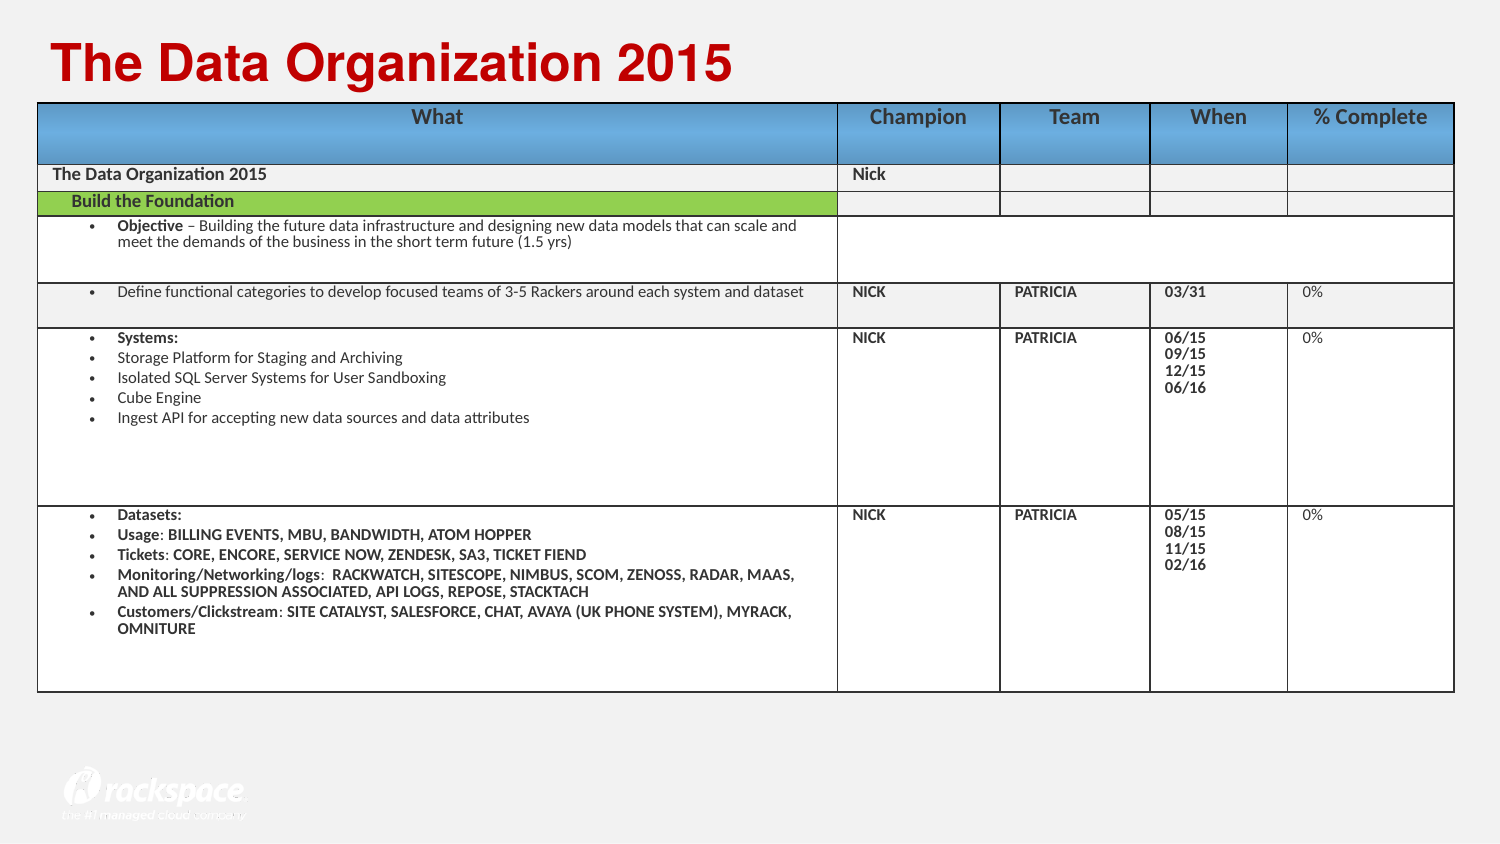

The Data Organization 2015
| What | Champion | Team | When | % Complete |
| --- | --- | --- | --- | --- |
| The Data Organization 2015 | Nick |  |  |  |
| Build the Foundation |  |  |  |  |
| Objective – Building the future data infrastructure and designing new data models that can scale and meet the demands of the business in the short term future (1.5 yrs) |  |  |  |  |
| Define functional categories to develop focused teams of 3-5 Rackers around each system and dataset | Nick | Patricia | 03/31 | 0% |
| Systems: Storage Platform for Staging and Archiving Isolated SQL Server Systems for User Sandboxing Cube Engine Ingest API for accepting new data sources and data attributes | Nick | Patricia | 06/15 09/15 12/15 06/16 | 0% |
| Datasets: Usage: Billing Events, MBU, Bandwidth, Atom Hopper Tickets: Core, Encore, Service Now, Zendesk, SA3, Ticket Fiend Monitoring/Networking/logs: Rackwatch, Sitescope, Nimbus, Scom, Zenoss, RADAR, MaaS, and all suppression associated, API Logs, Repose, Stacktach Customers/Clickstream: Site Catalyst, Salesforce, Chat, Avaya (UK phone system), MyRack, Omniture | Nick | Patricia | 05/15 08/15 11/15 02/16 | 0% |